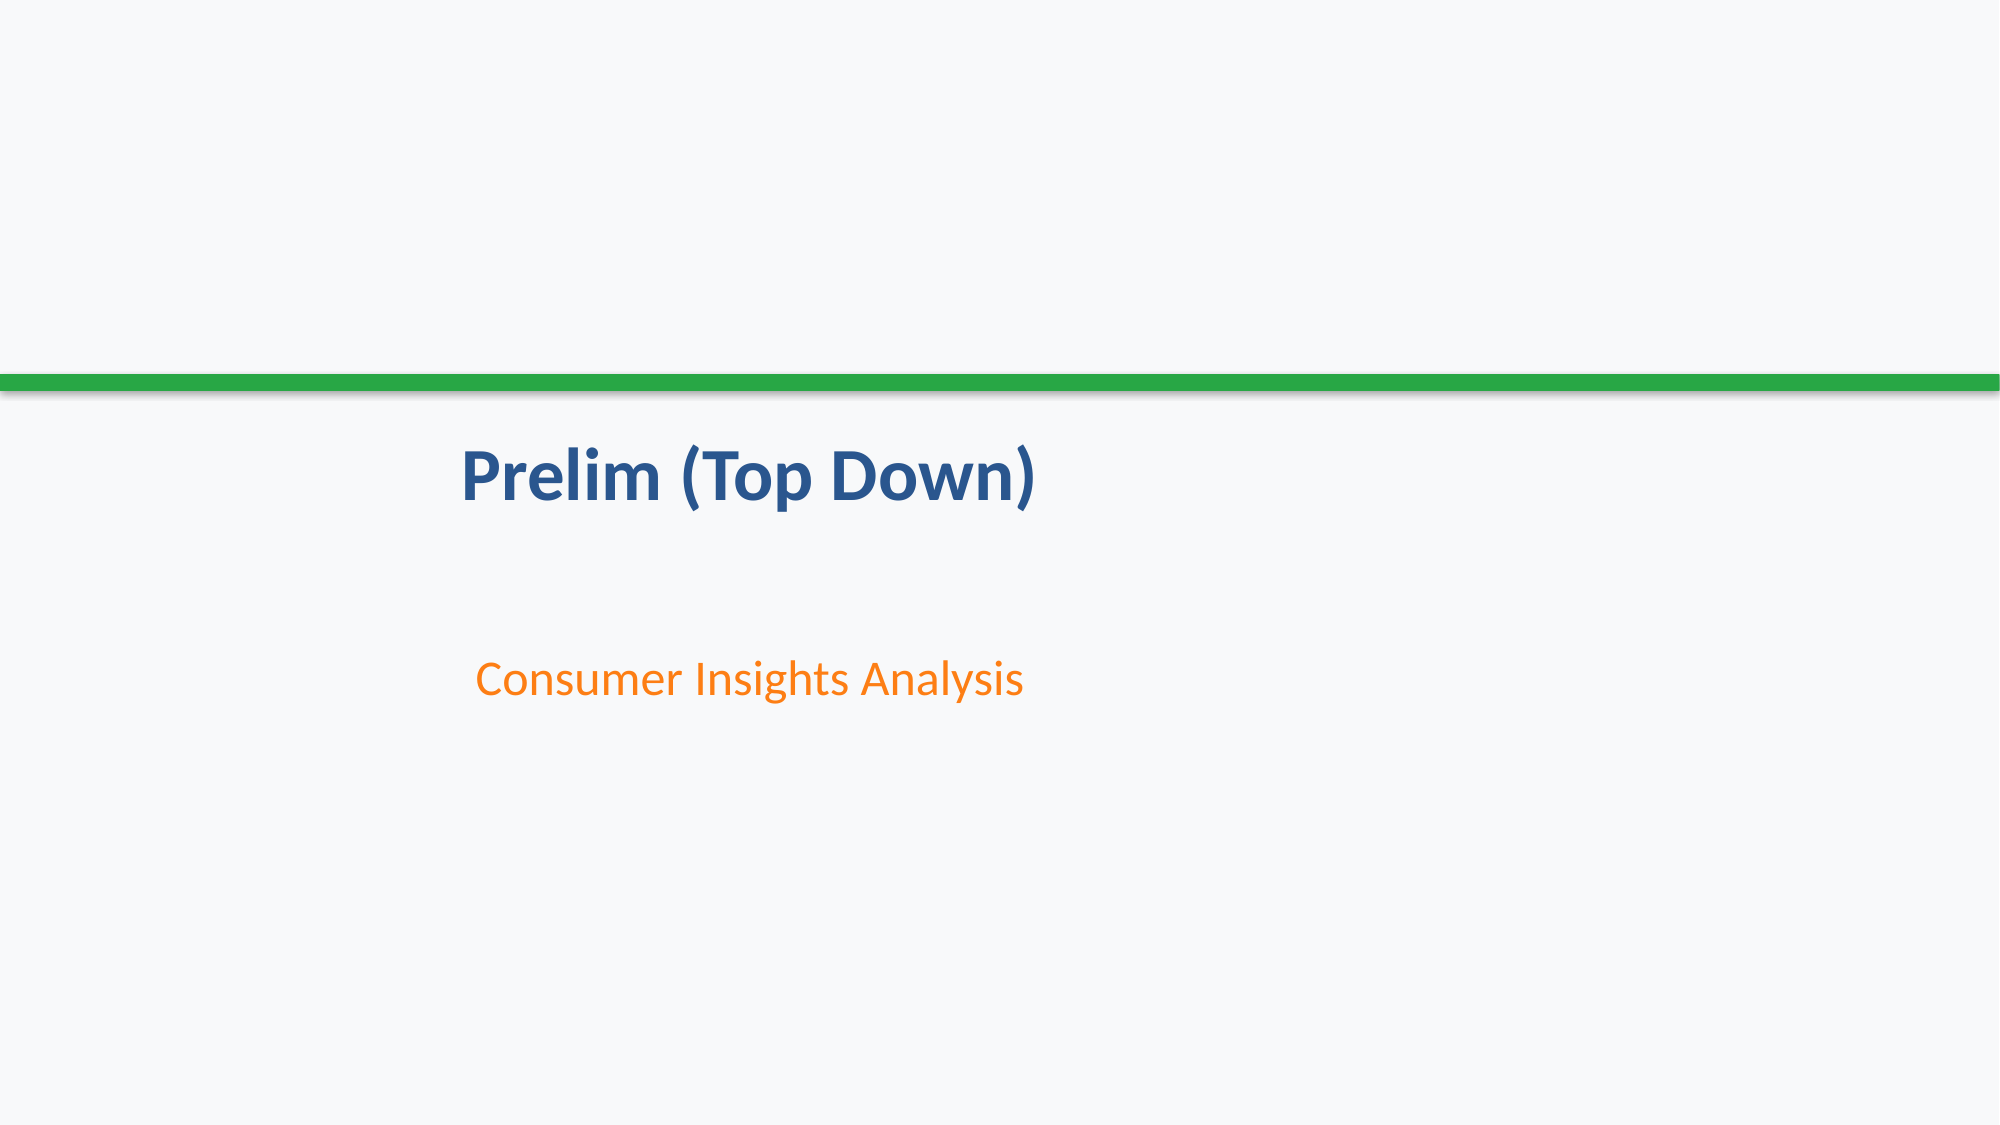

# Prelim (Top Down)

Consumer Insights Analysis